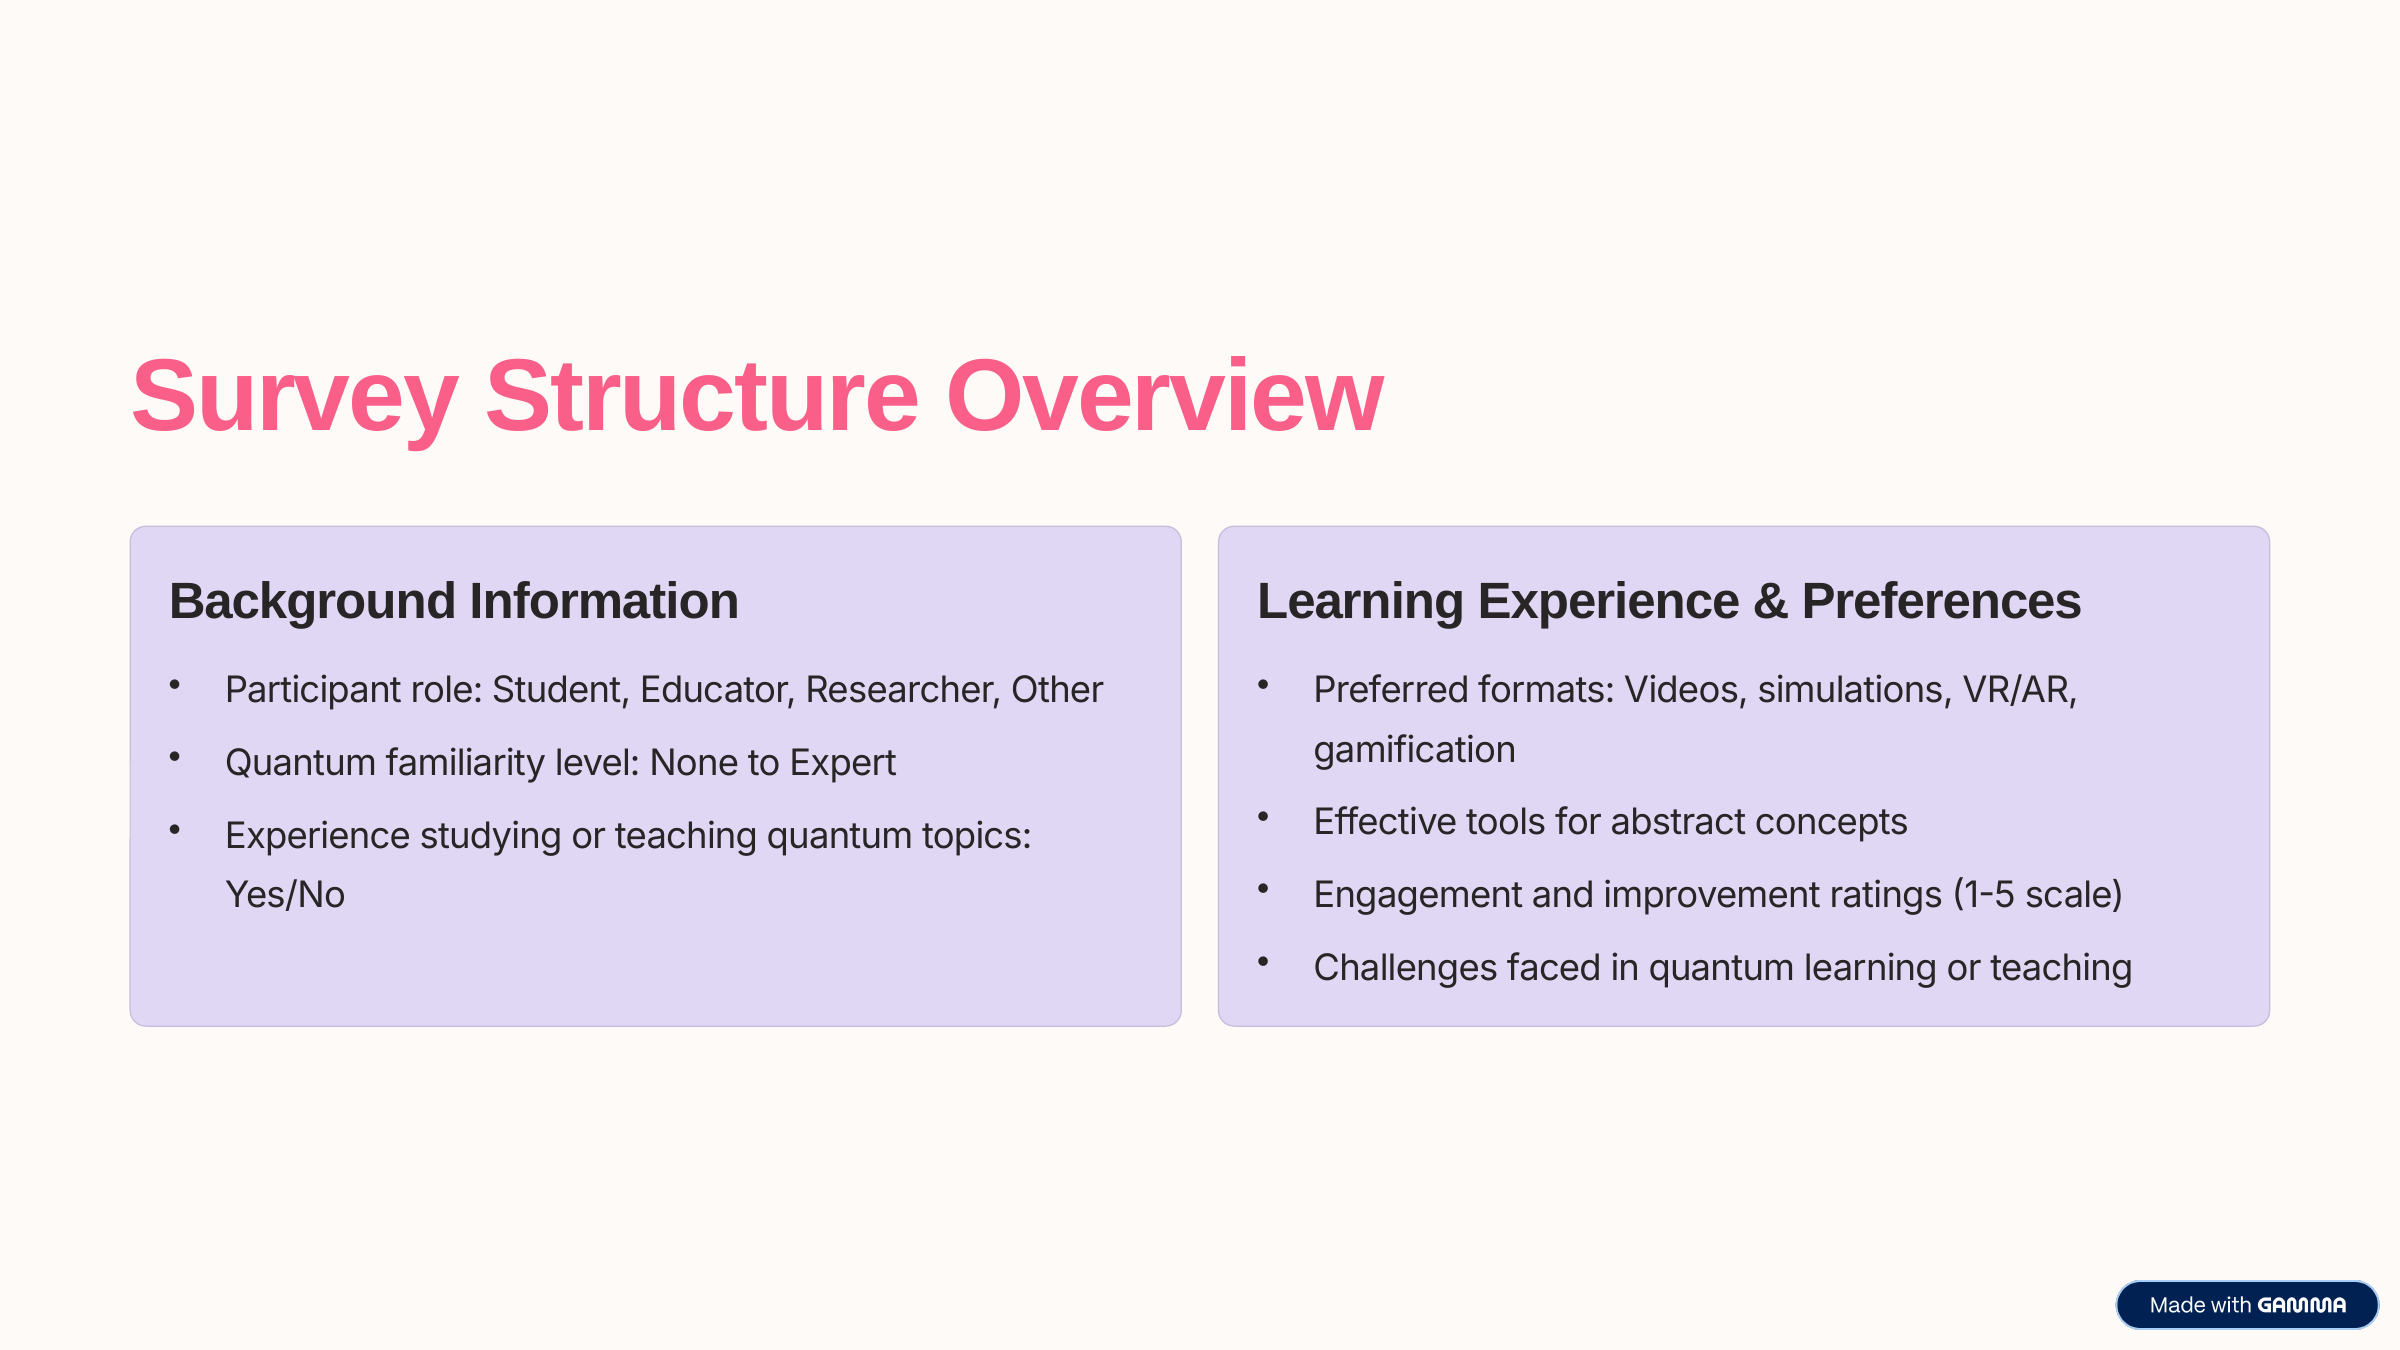

Survey Structure Overview

Background Information
Learning Experience & Preferences
Participant role: Student, Educator, Researcher, Other
Preferred formats: Videos, simulations, VR/AR, gamification
Quantum familiarity level: None to Expert
Effective tools for abstract concepts
Experience studying or teaching quantum topics: Yes/No
Engagement and improvement ratings (1-5 scale)
Challenges faced in quantum learning or teaching